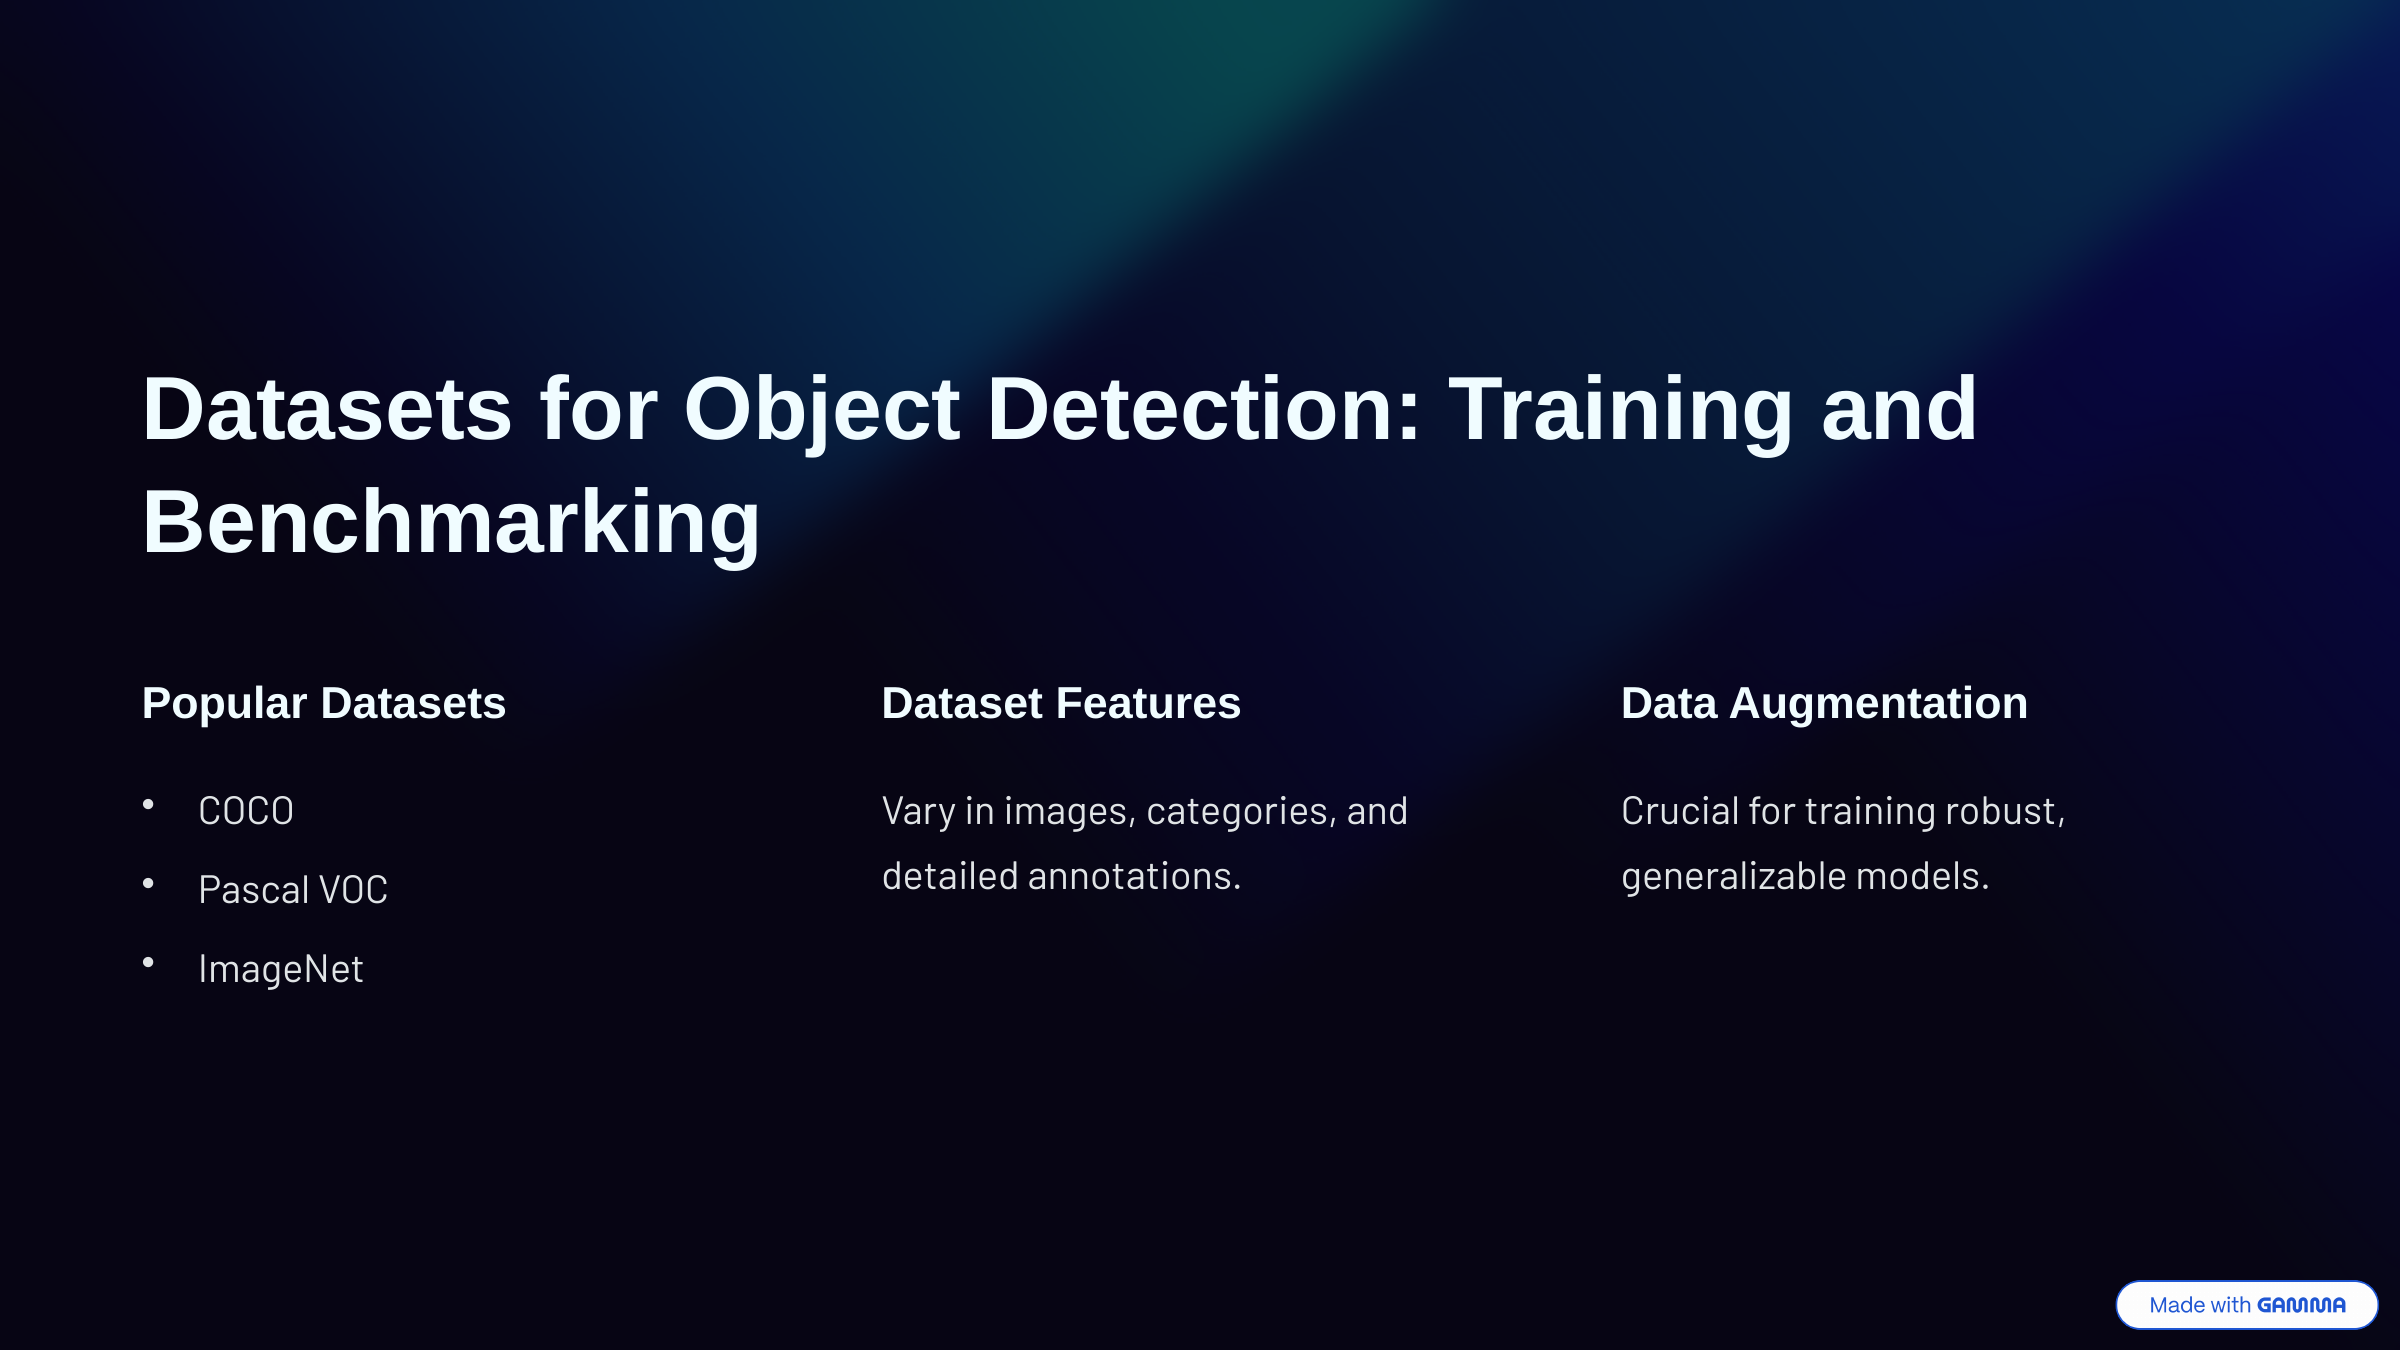

Datasets for Object Detection: Training and Benchmarking
Popular Datasets
Dataset Features
Data Augmentation
COCO
Vary in images, categories, and detailed annotations.
Crucial for training robust, generalizable models.
Pascal VOC
ImageNet